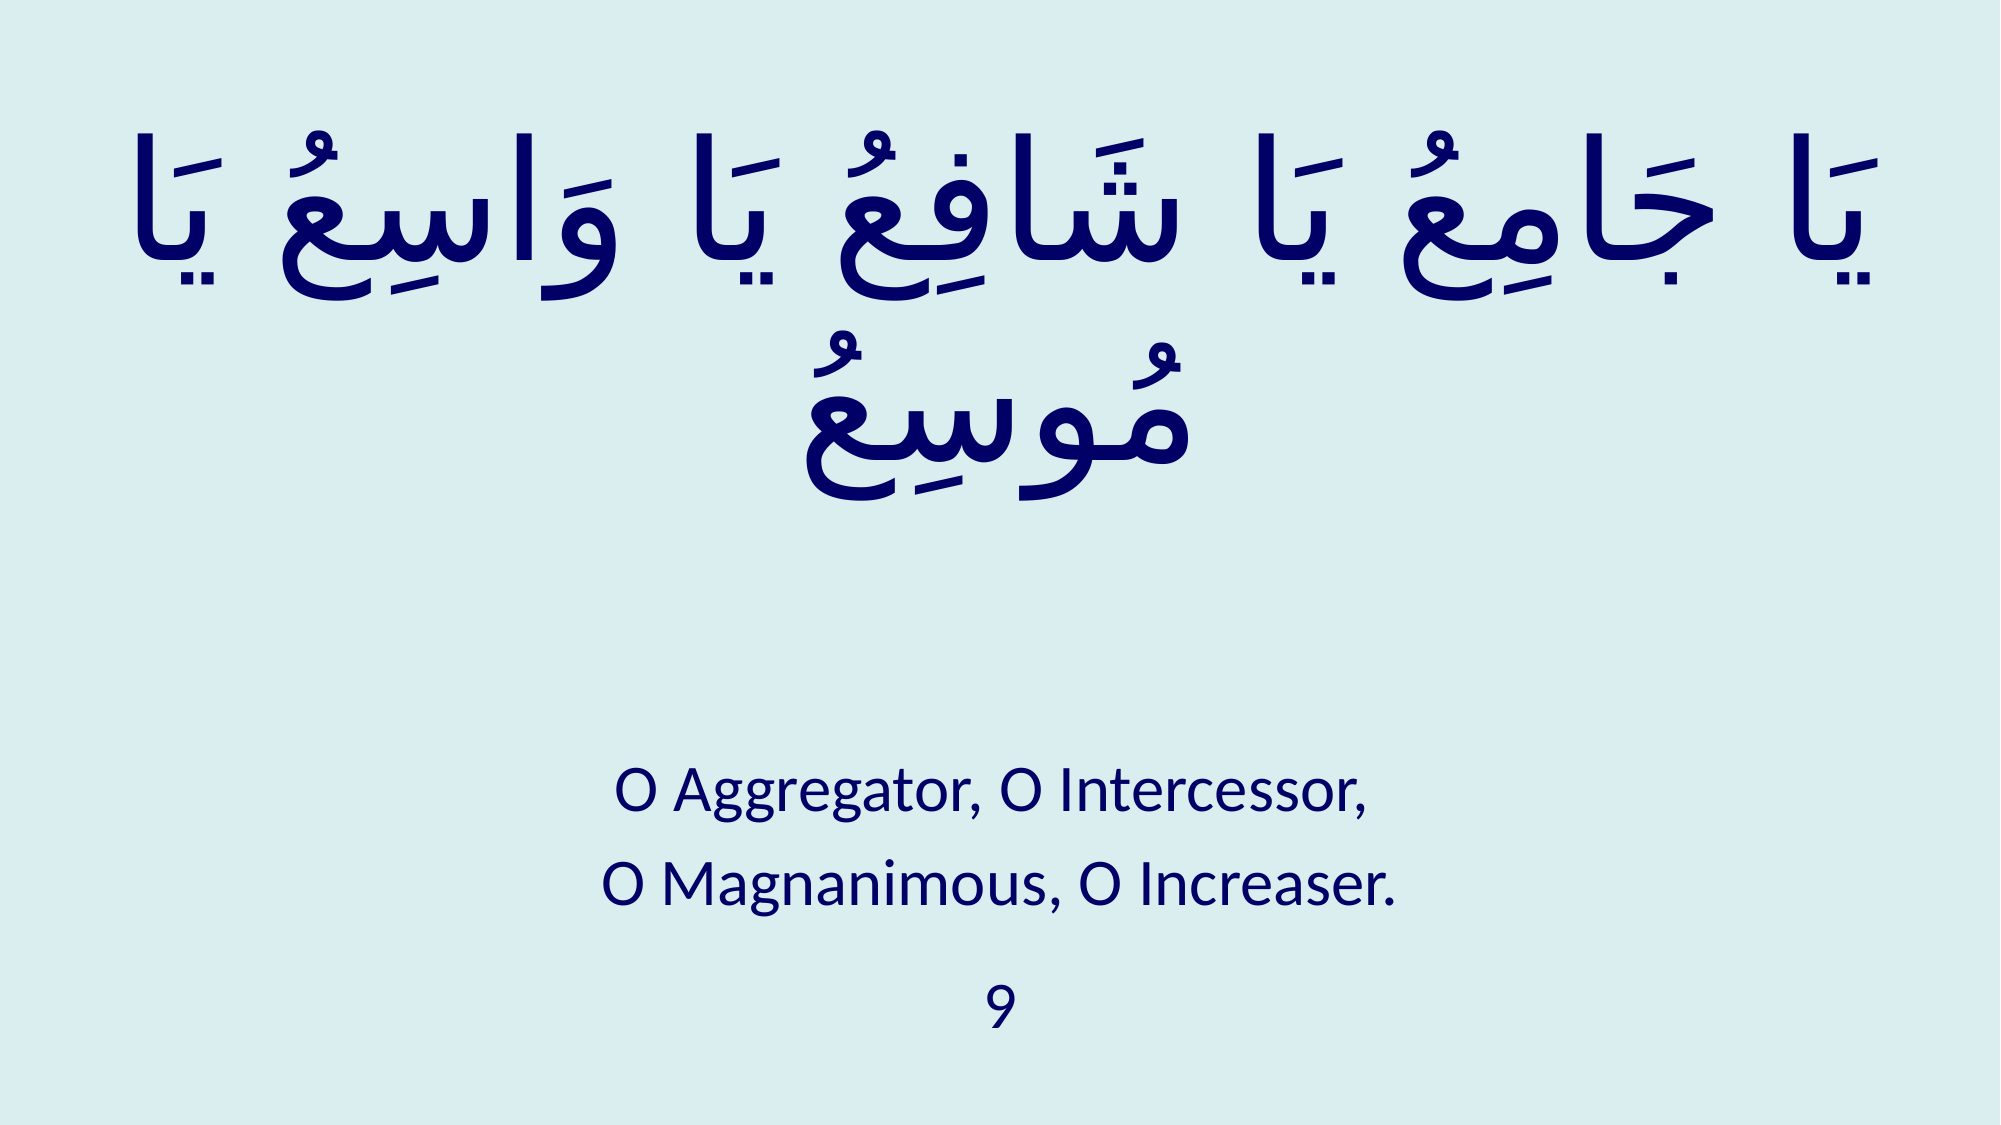

# يَا جَامِعُ يَا شَافِعُ يَا وَاسِعُ يَا مُوسِعُ
O Aggregator, O Intercessor,
O Magnanimous, O Increaser.
9